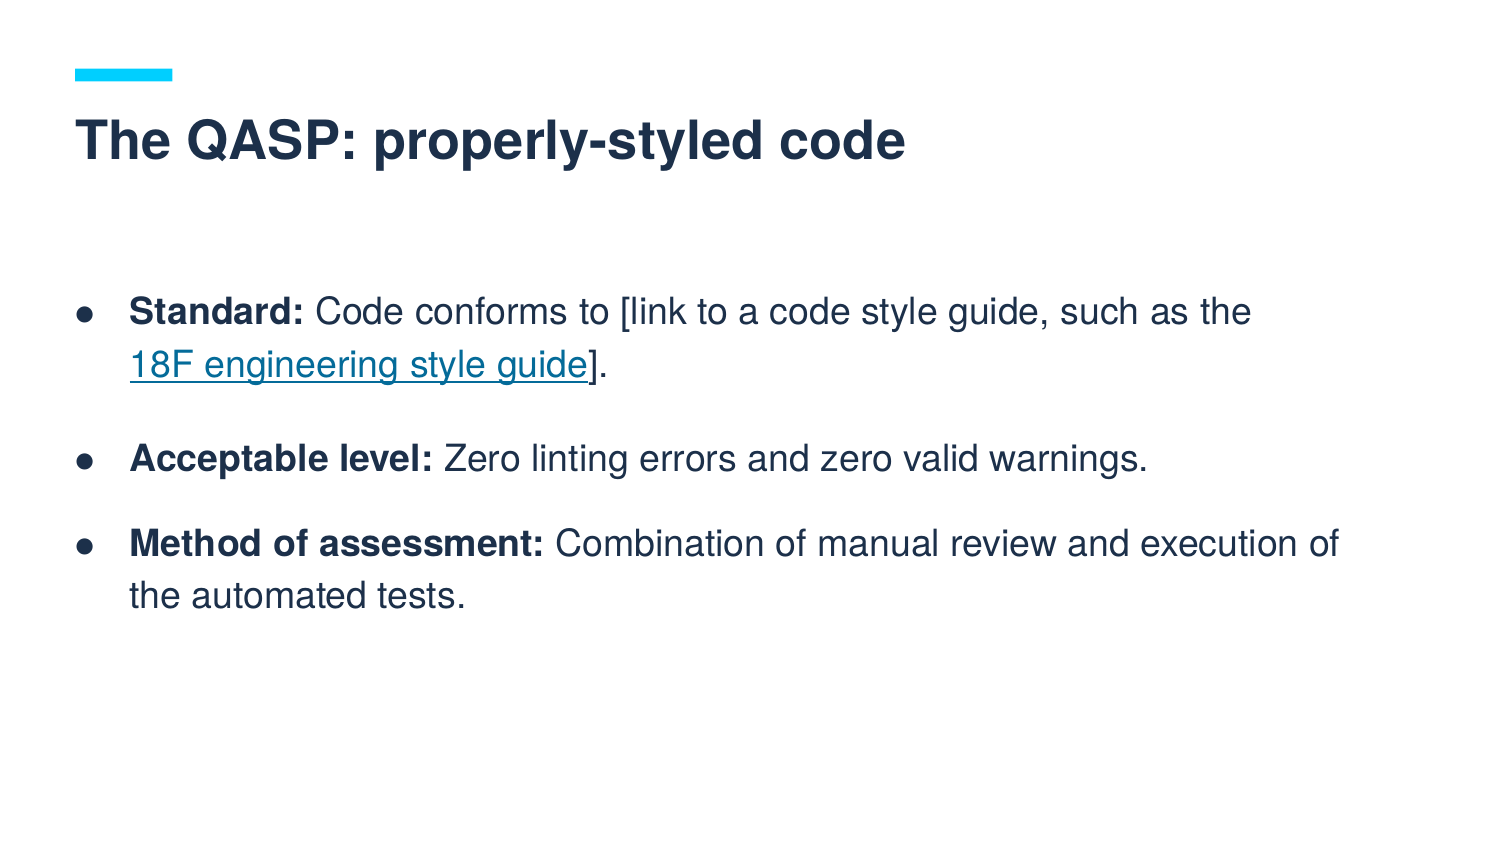

The QASP: properly-styled code
Standard: Code conforms to [link to a code style guide, such as the 18F engineering style guide].
Acceptable level: Zero linting errors and zero valid warnings.
Method of assessment: Combination of manual review and execution of the automated tests.